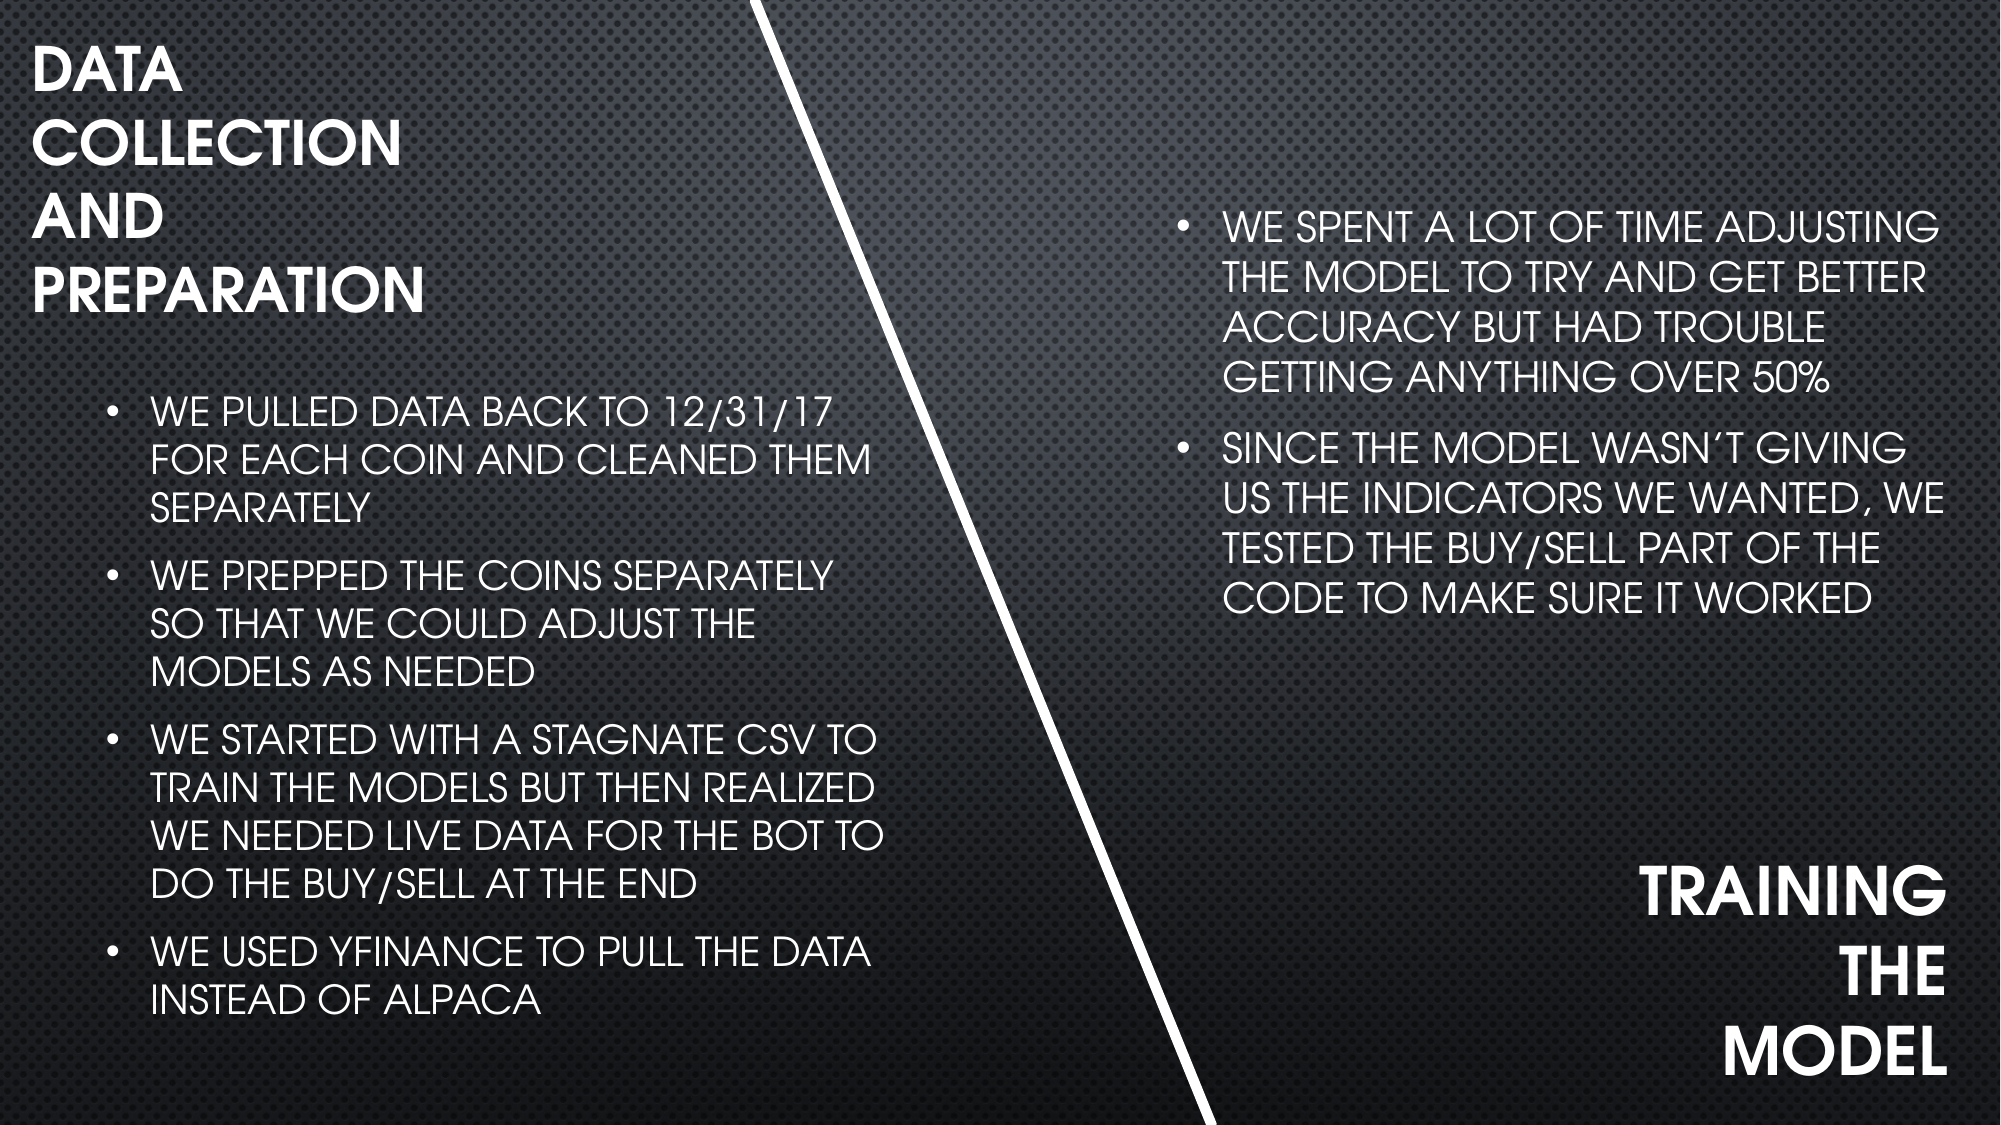

# Data collection and Preparation
We spent a lot of time adjusting the model to try and get better accuracy but had trouble getting anything over 50%
Since the model wasn’t giving us the indicators we wanted, we tested the buy/sell part of the code to make sure it worked
We pulled data back to 12/31/17 for each coin and cleaned them separately
We prepped the coins separately so that we could adjust the models as needed
We started with a stagnate csv to train the models but then realized we needed live data for the bot to do the buy/sell at the end
We used yfinance to pull the data instead of alpaca
Training the Model